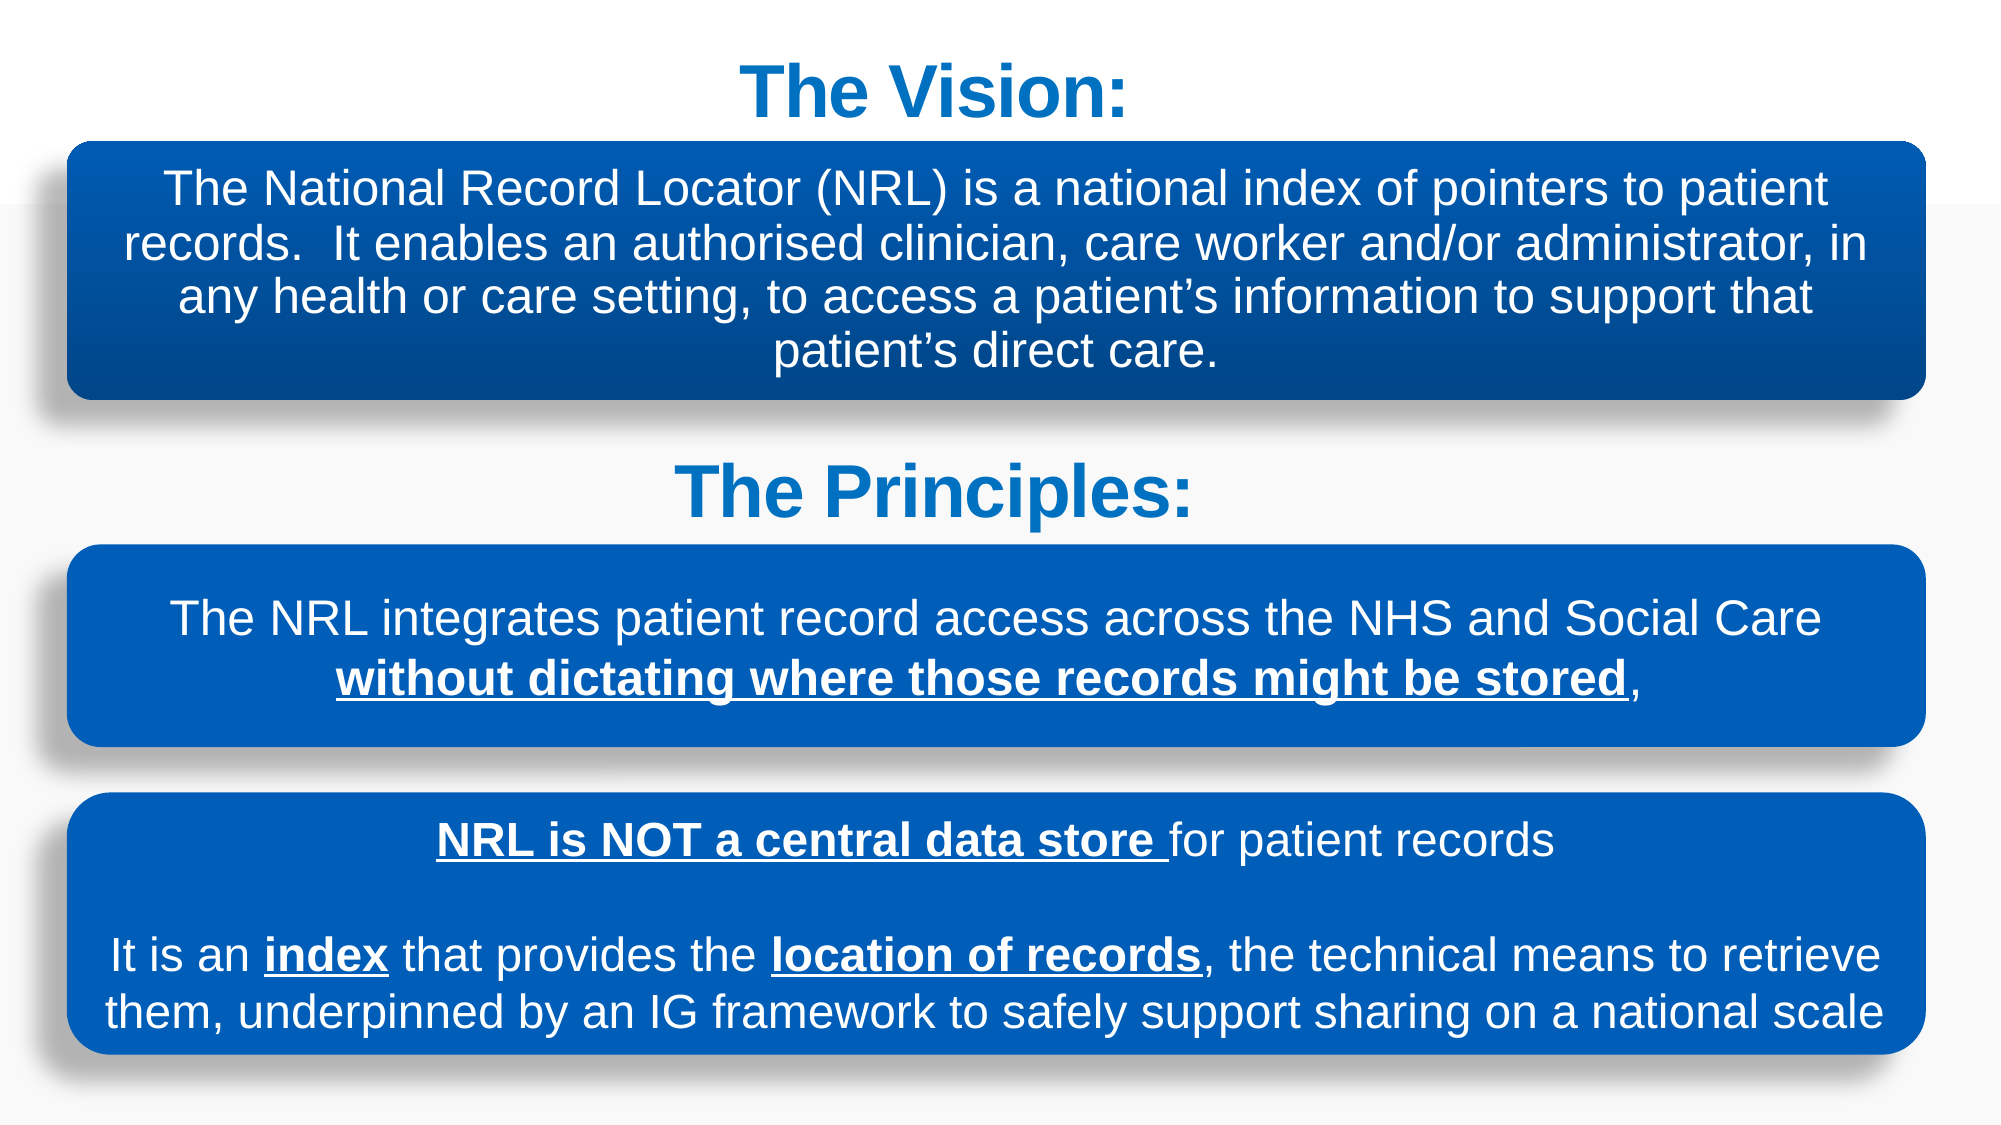

# The Vision:
The National Record Locator (NRL) is a national index of pointers to patient records.  It enables an authorised clinician, care worker and/or administrator, in any health or care setting, to access a patient’s information to support that patient’s direct care.

The Principles:
The NRL integrates patient record access across the NHS and Social Care without dictating where those records might be stored,
NRL is NOT a central data store for patient records

It is an index that provides the location of records, the technical means to retrieve them, underpinned by an IG framework to safely support sharing on a national scale